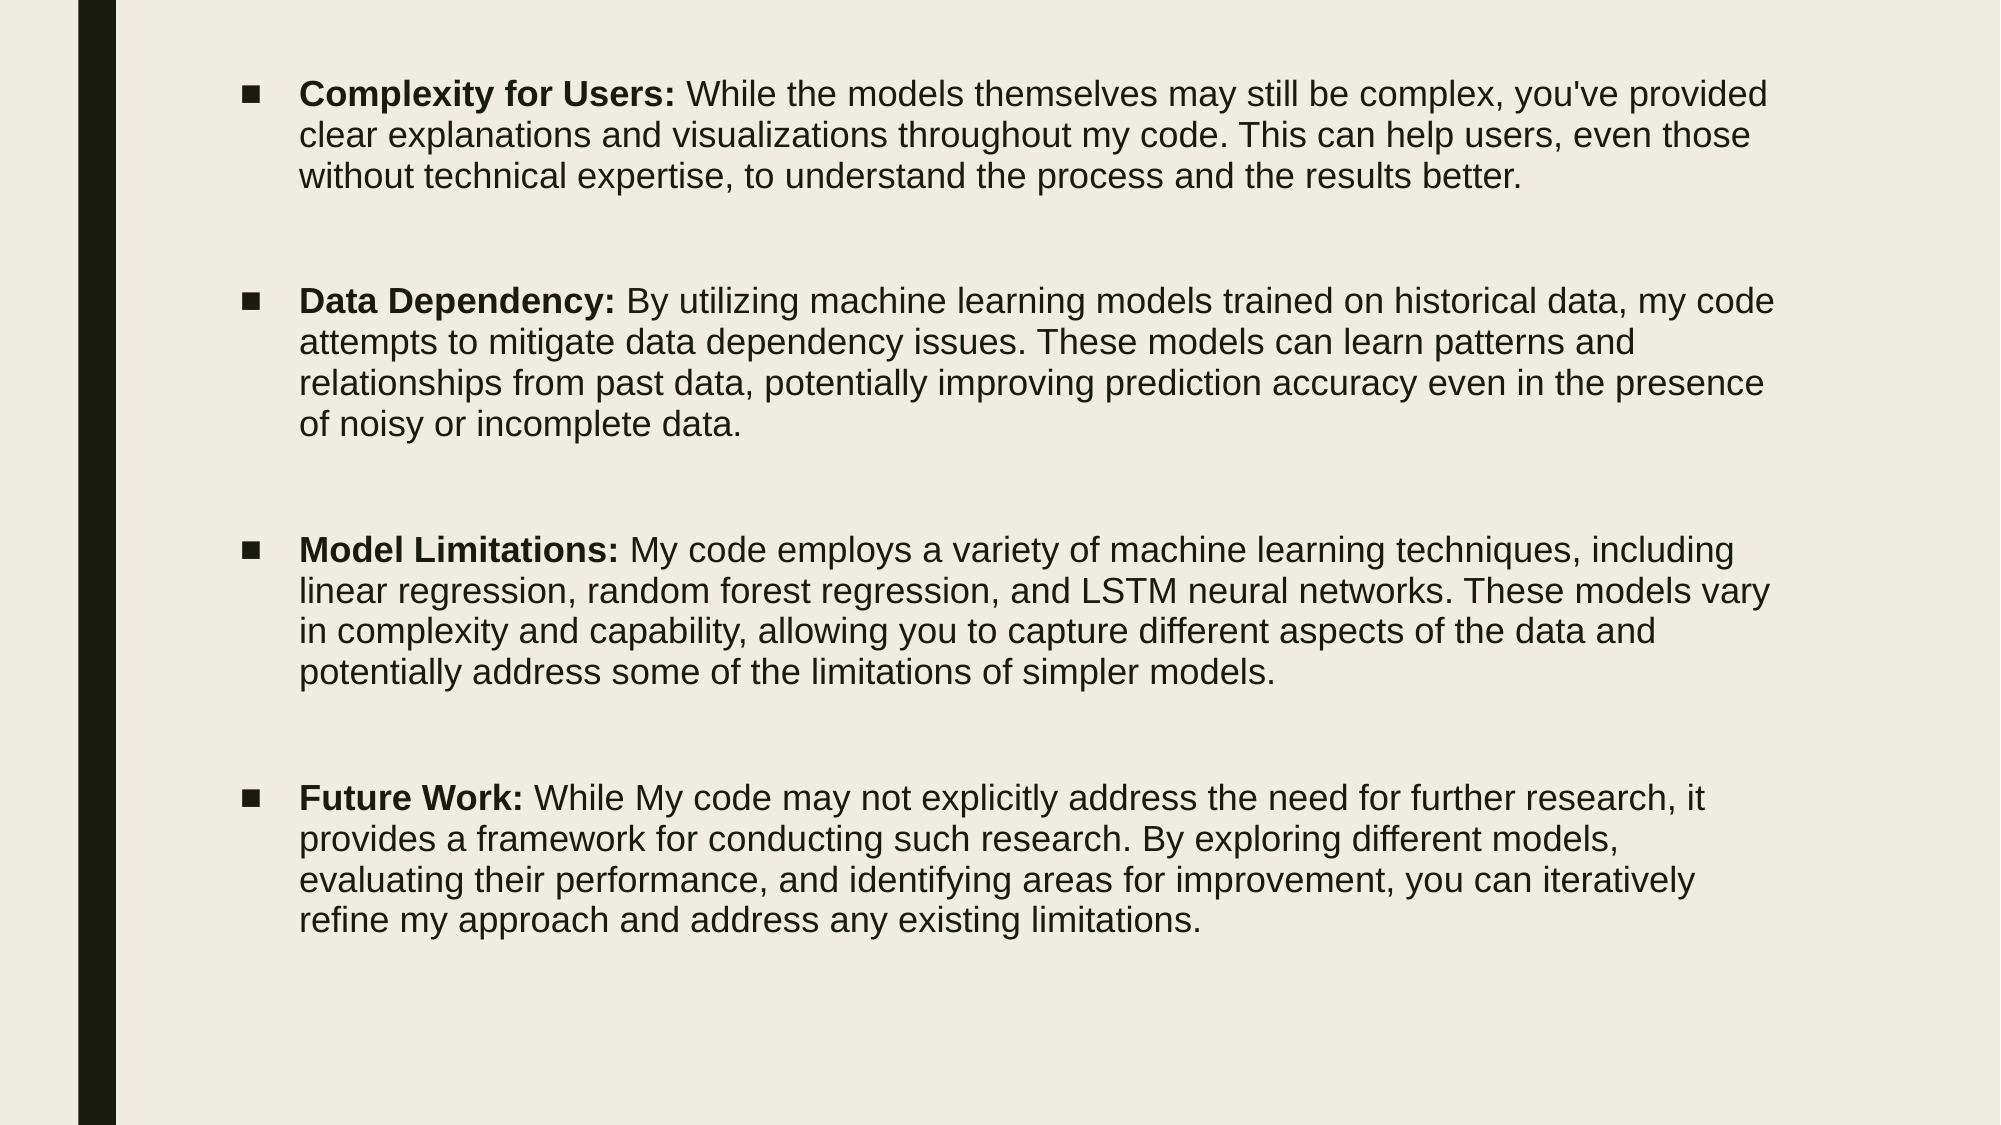

Complexity for Users: While the models themselves may still be complex, you've provided clear explanations and visualizations throughout my code. This can help users, even those without technical expertise, to understand the process and the results better.

Data Dependency: By utilizing machine learning models trained on historical data, my code attempts to mitigate data dependency issues. These models can learn patterns and relationships from past data, potentially improving prediction accuracy even in the presence of noisy or incomplete data.

Model Limitations: My code employs a variety of machine learning techniques, including linear regression, random forest regression, and LSTM neural networks. These models vary in complexity and capability, allowing you to capture different aspects of the data and potentially address some of the limitations of simpler models.

Future Work: While My code may not explicitly address the need for further research, it provides a framework for conducting such research. By exploring different models, evaluating their performance, and identifying areas for improvement, you can iteratively refine my approach and address any existing limitations.